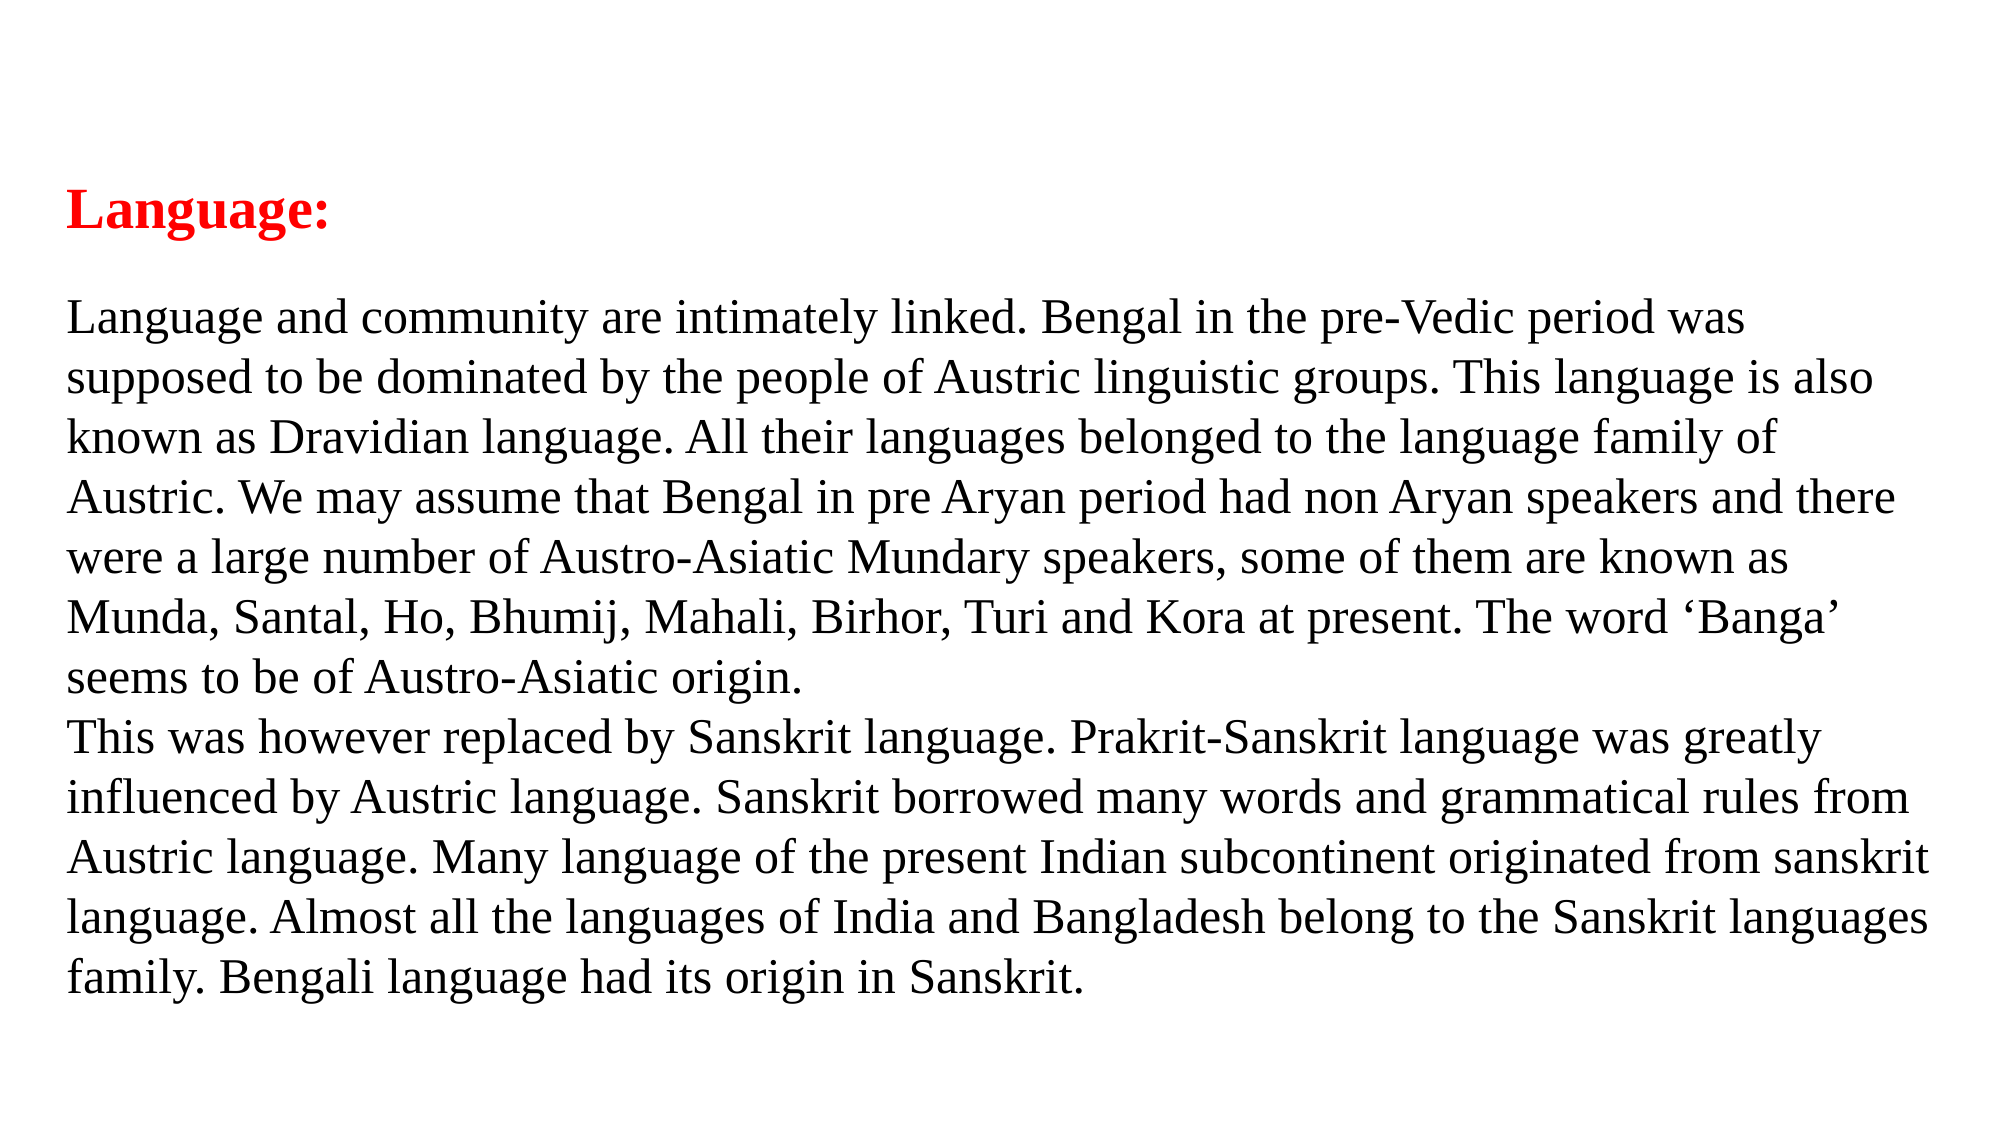

# Language:
Language and community are intimately linked. Bengal in the pre-Vedic period was supposed to be dominated by the people of Austric linguistic groups. This language is also known as Dravidian language. All their languages belonged to the language family of Austric. We may assume that Bengal in pre Aryan period had non Aryan speakers and there were a large number of Austro-Asiatic Mundary speakers, some of them are known as Munda, Santal, Ho, Bhumij, Mahali, Birhor, Turi and Kora at present. The word ‘Banga’ seems to be of Austro-Asiatic origin.
This was however replaced by Sanskrit language. Prakrit-Sanskrit language was greatly influenced by Austric language. Sanskrit borrowed many words and grammatical rules from Austric language. Many language of the present Indian subcontinent originated from sanskrit language. Almost all the languages of India and Bangladesh belong to the Sanskrit languages family. Bengali language had its origin in Sanskrit.